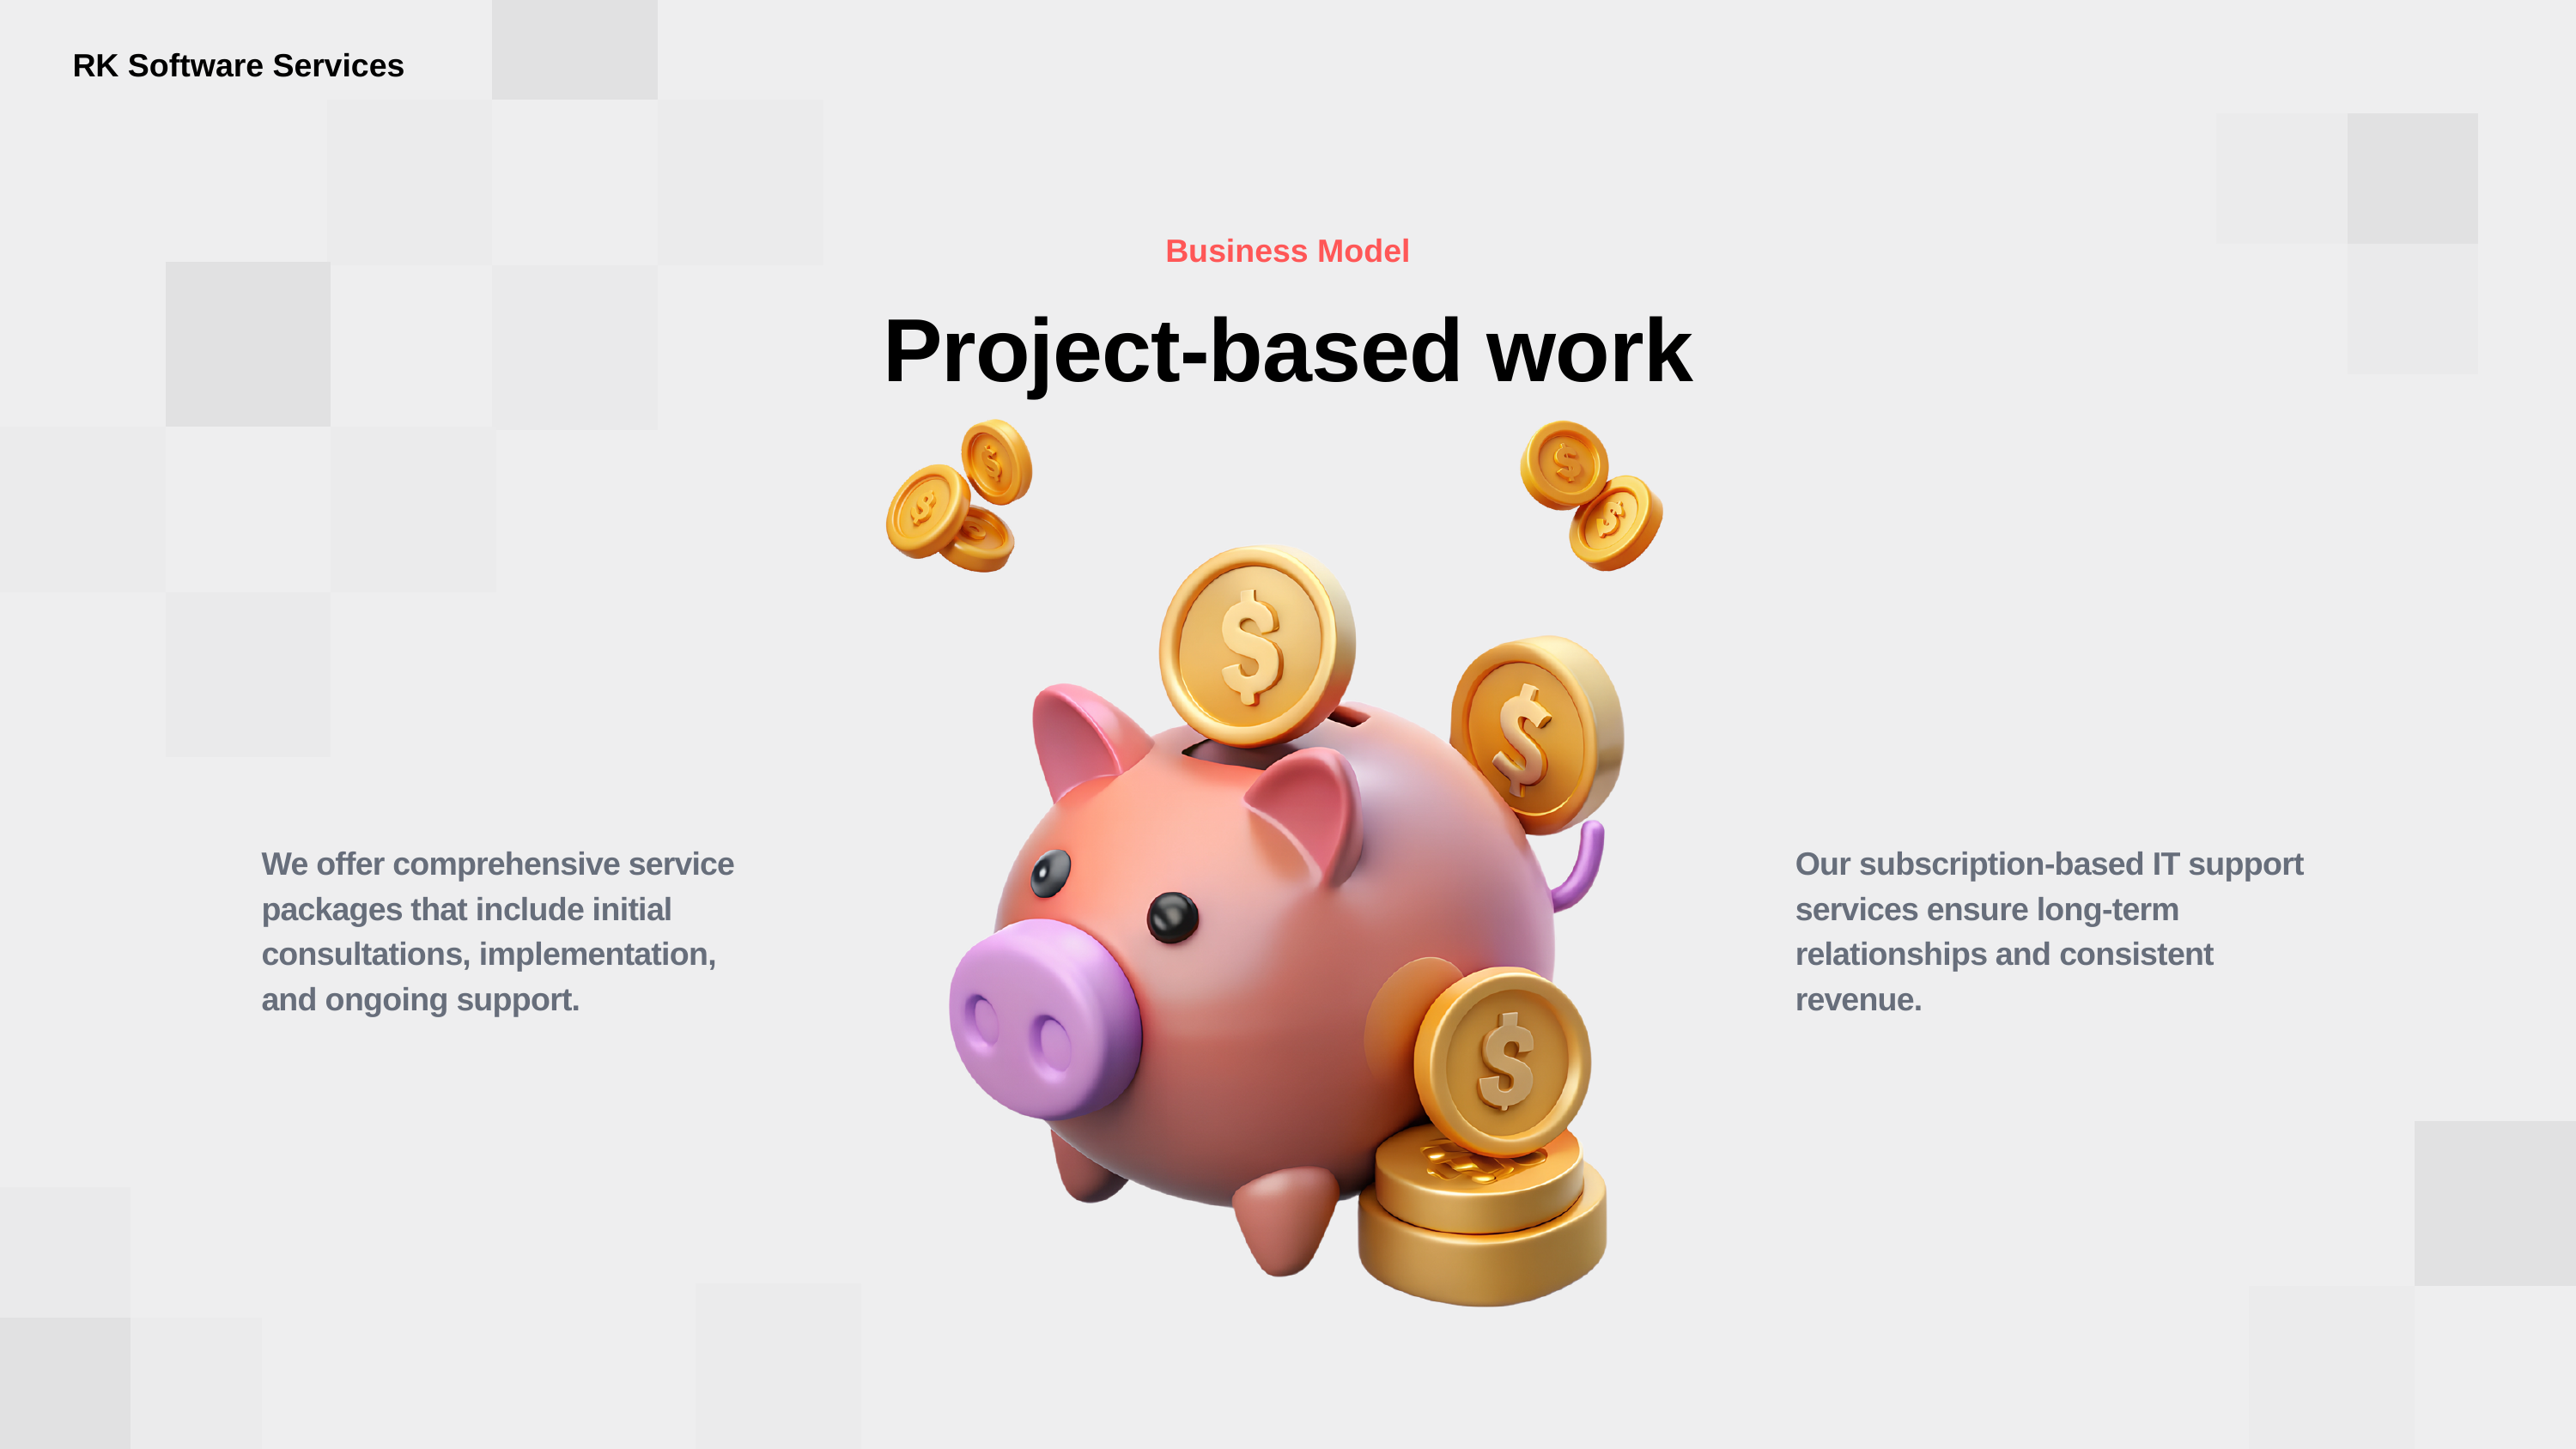

RK Software Services

Business Model

Project-based work

We offer comprehensive service packages that include initial consultations, implementation, and ongoing support.
Our subscription-based IT support services ensure long-term relationships and consistent revenue.